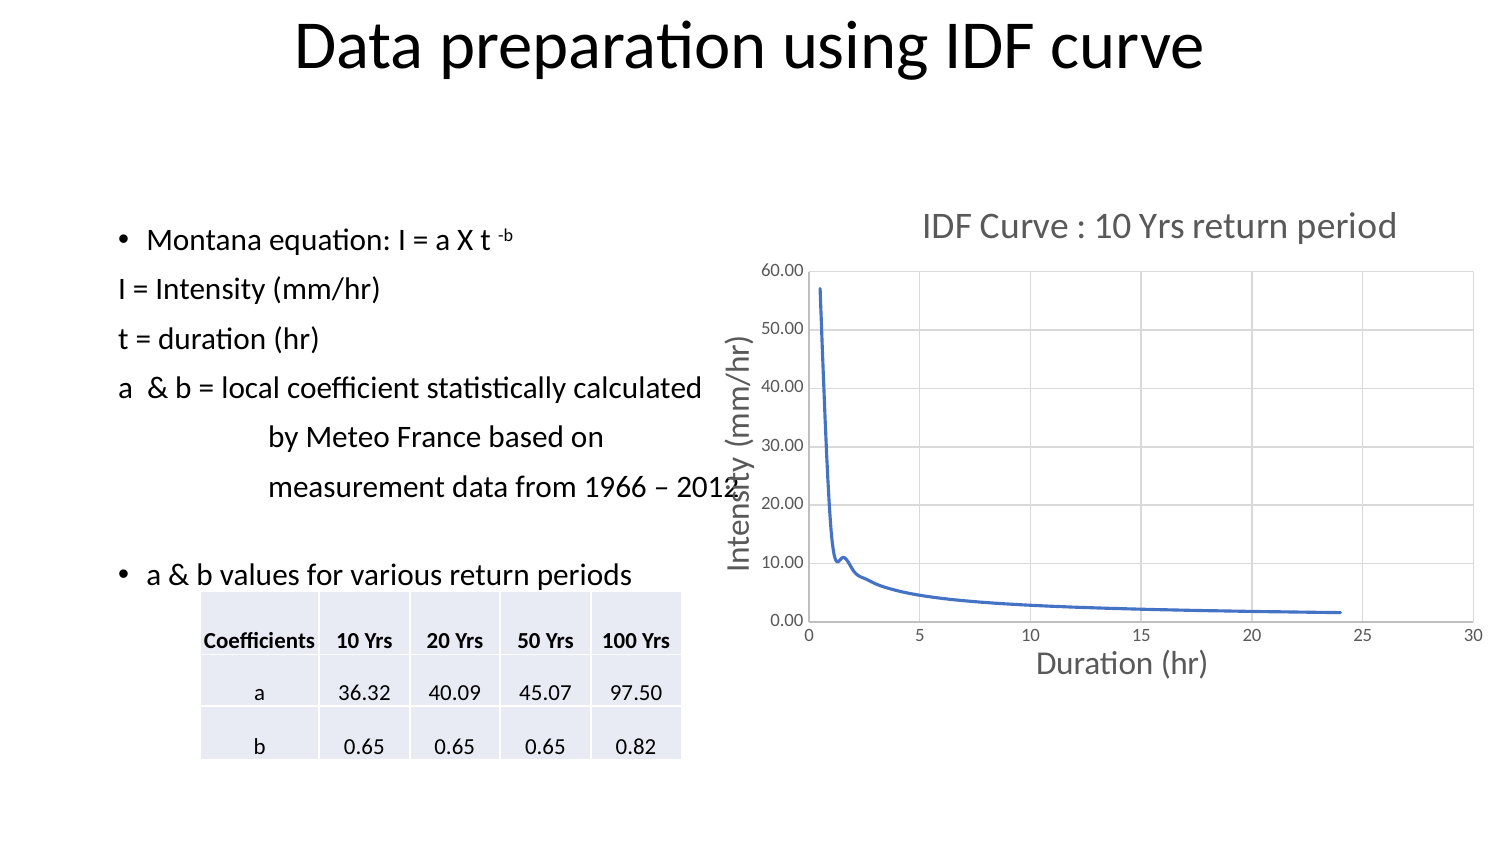

# Data preparation using IDF curve

Montana equation: I = a X t -b
I = Intensity (mm/hr)
t = duration (hr)
a  & b = local coefficient statistically calculated
	by Meteo France based on
	measurement data from 1966 – 2012

a & b values for various return periods

### Chart: IDF Curve : 10 Yrs return period

| Category |  |
|---|---|
| Coefficients | 10 Yrs | 20 Yrs | 50 Yrs | 100 Yrs |
| --- | --- | --- | --- | --- |
| a | 36.32 | 40.09 | 45.07 | 97.50 |
| b | 0.65 | 0.65 | 0.65 | 0.82 |